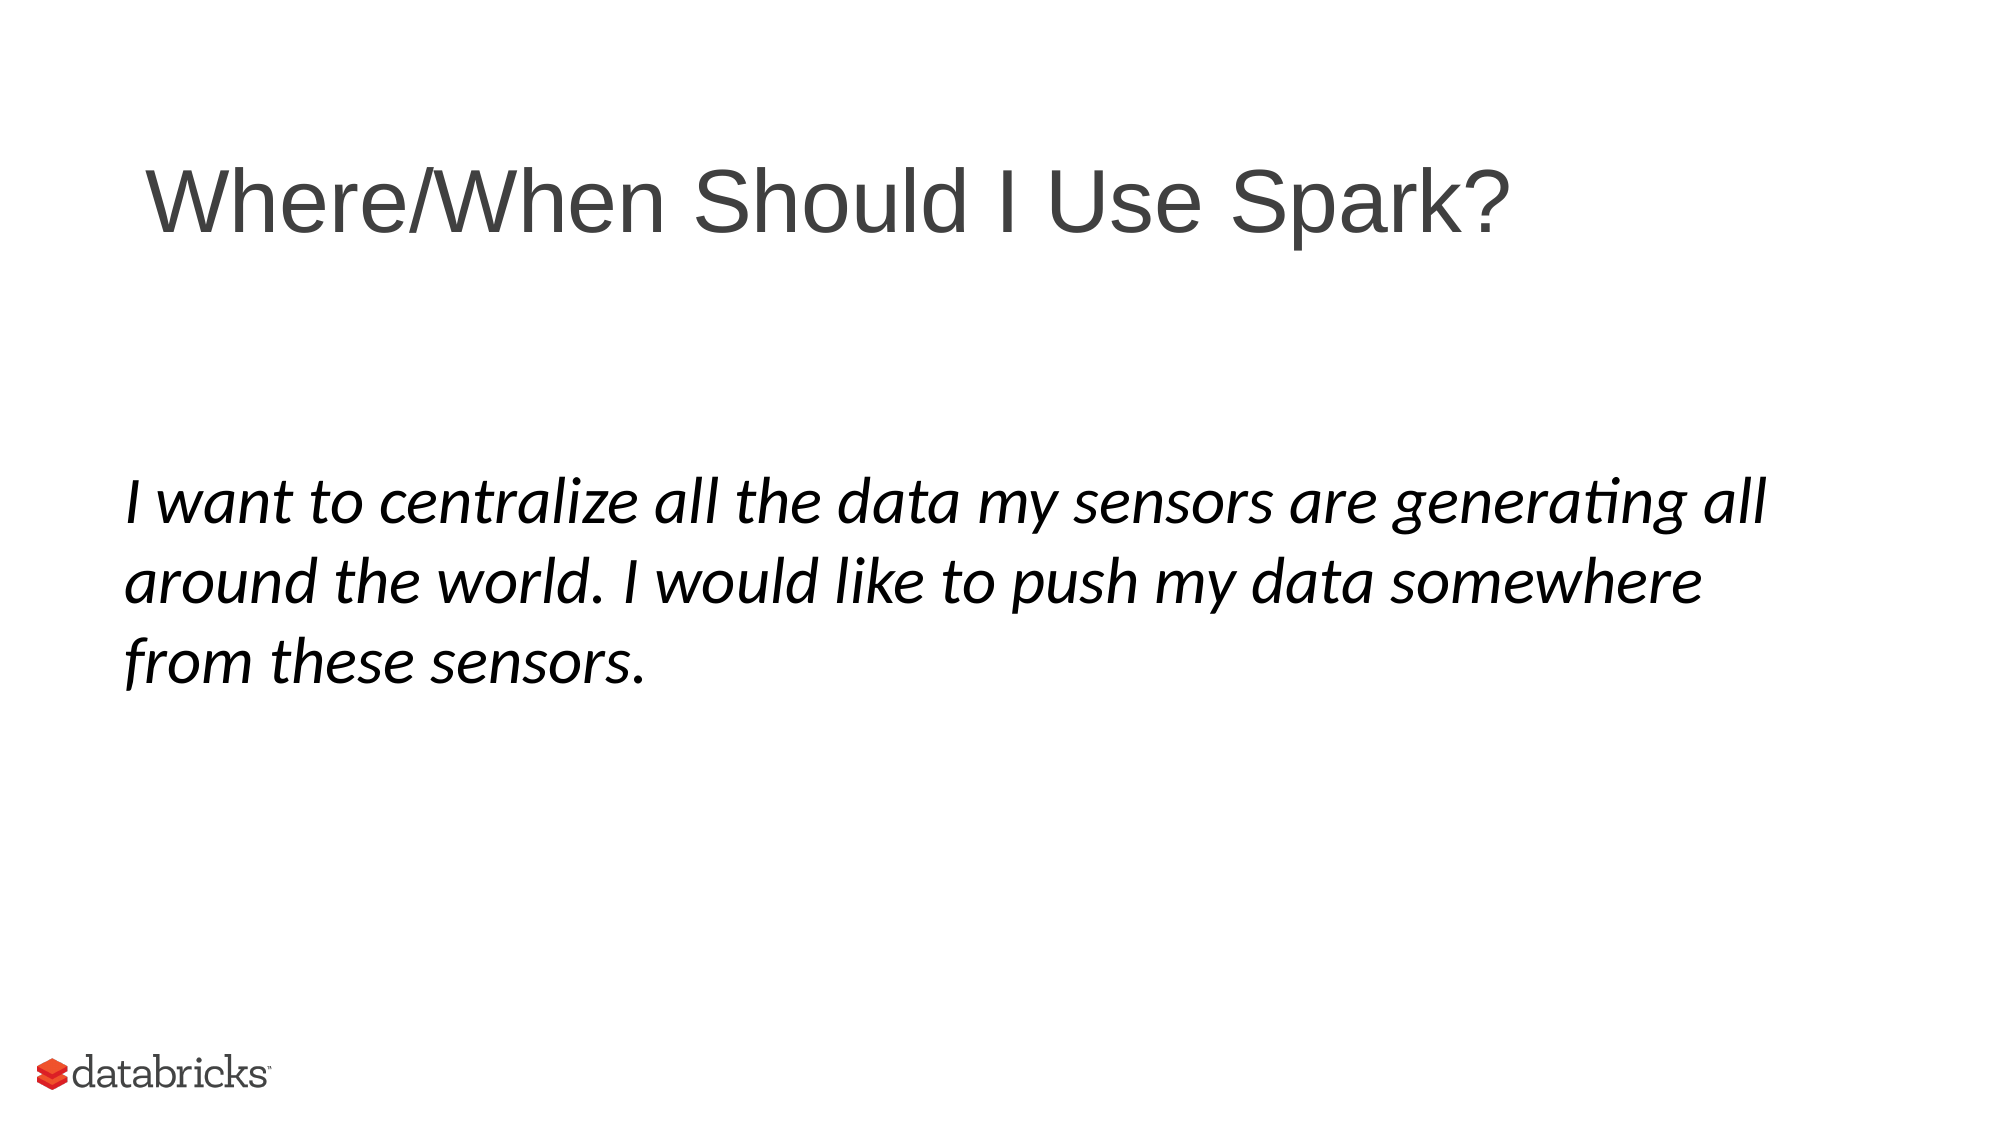

# Where/When Should I Use Spark?
I want to centralize all the data my sensors are generating all around the world. I would like to push my data somewhere from these sensors.